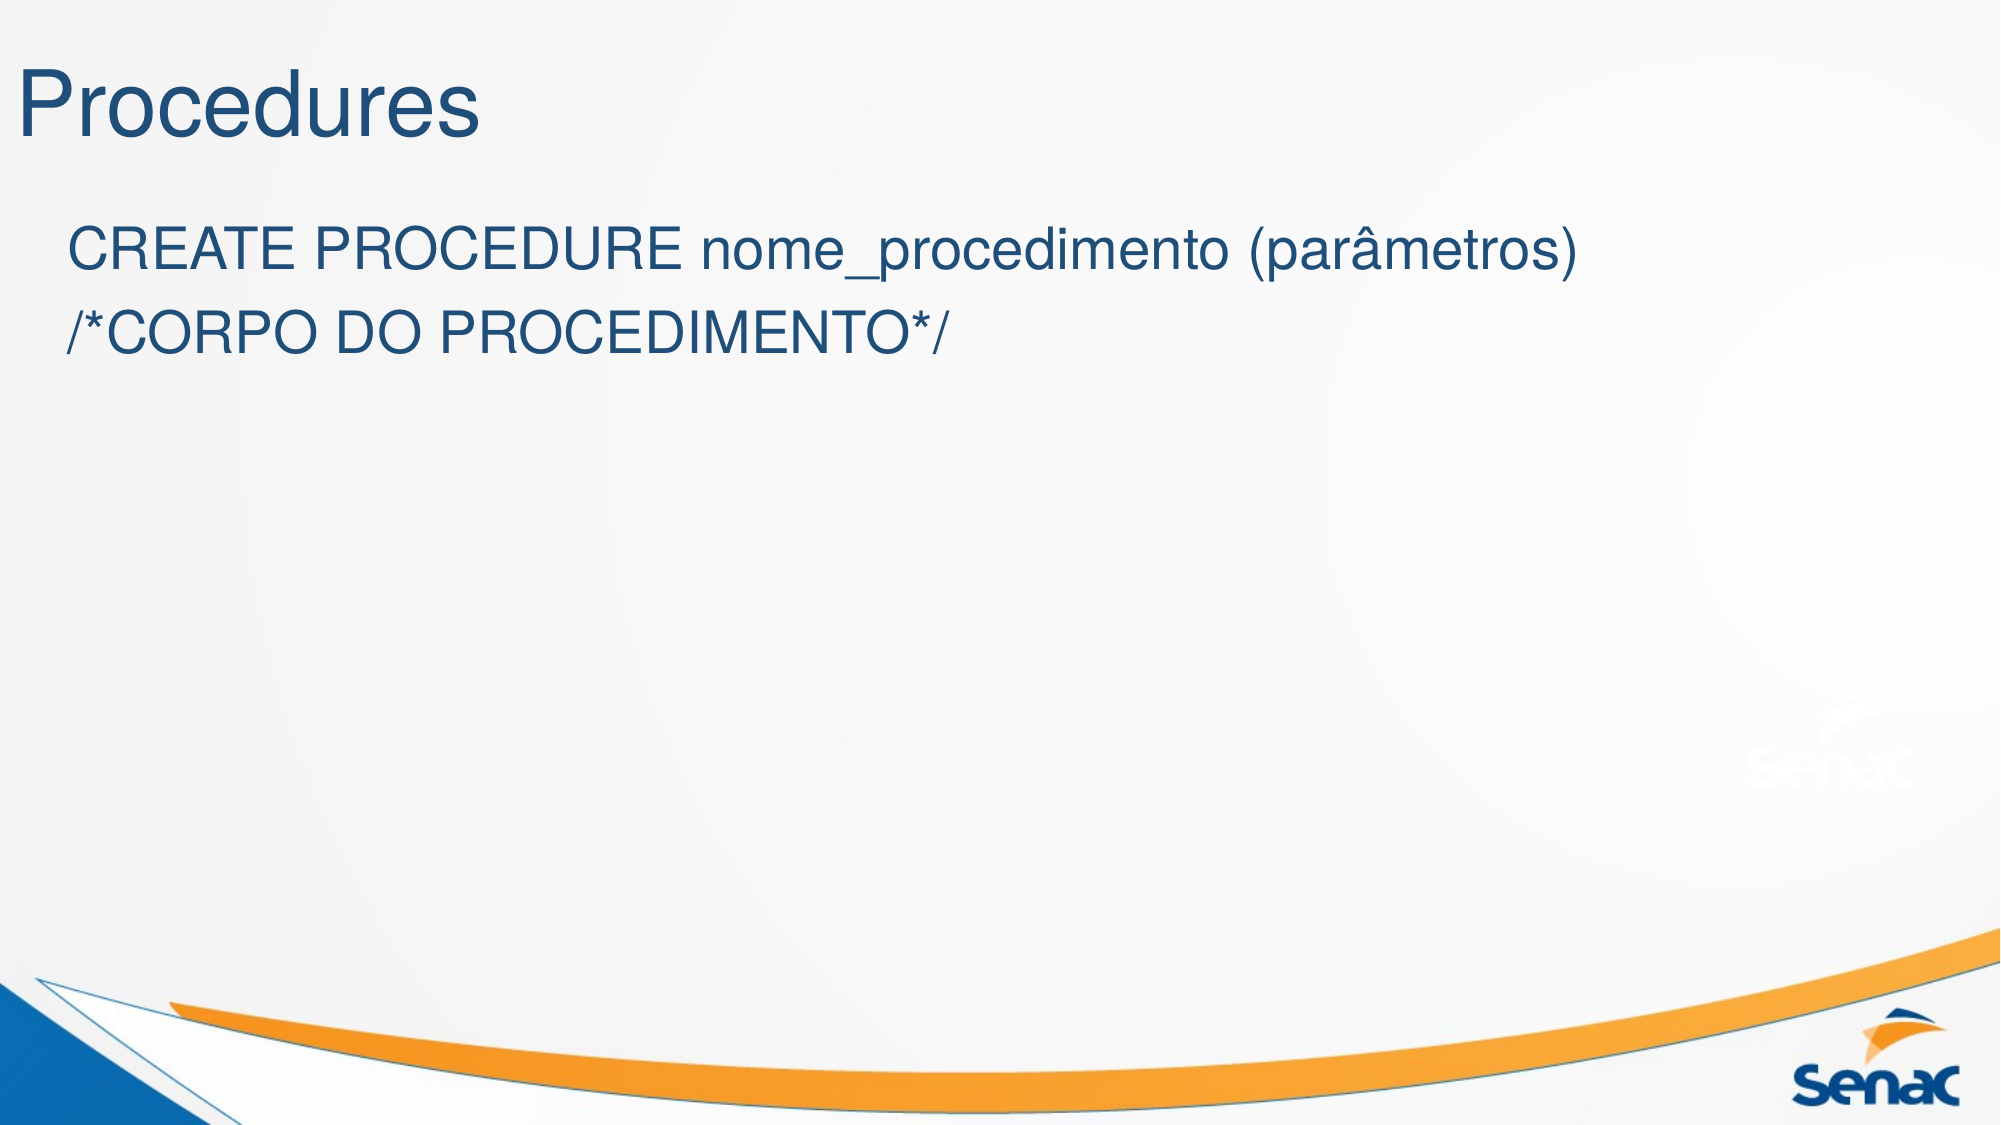

# Procedures
CREATE PROCEDURE nome_procedimento (parâmetros)
/*CORPO DO PROCEDIMENTO*/